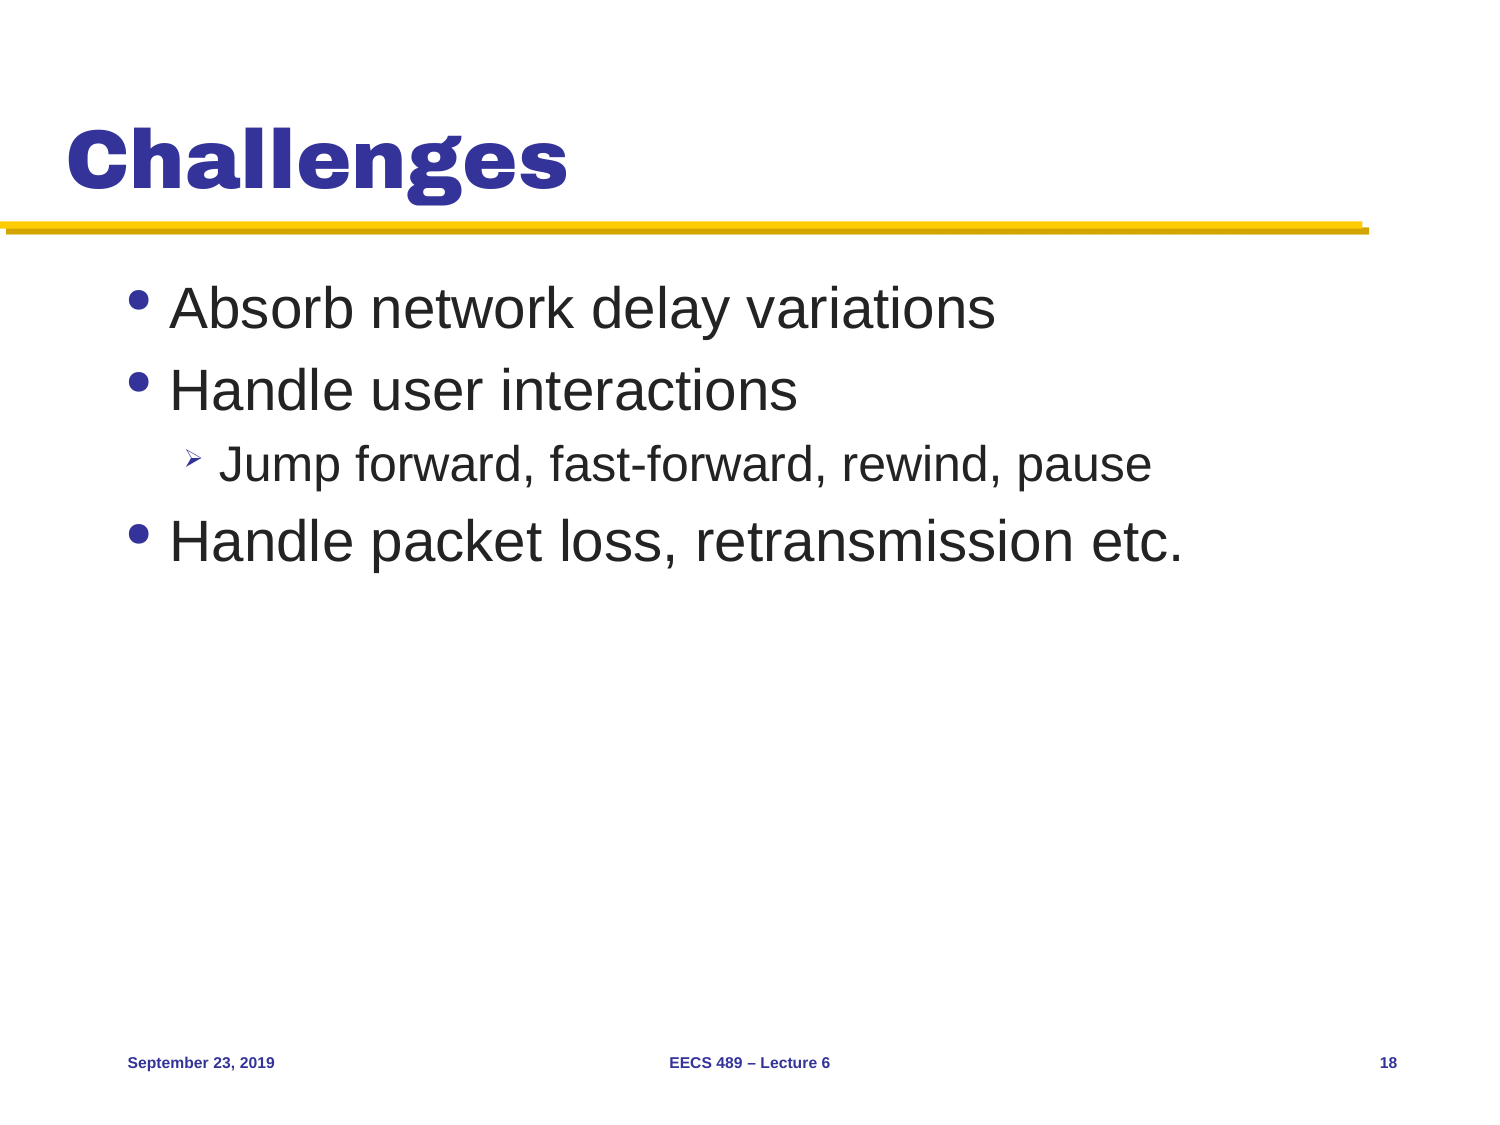

# Challenges
Absorb network delay variations
Handle user interactions
Jump forward, fast-forward, rewind, pause
Handle packet loss, retransmission etc.
September 23, 2019
EECS 489 – Lecture 6
18